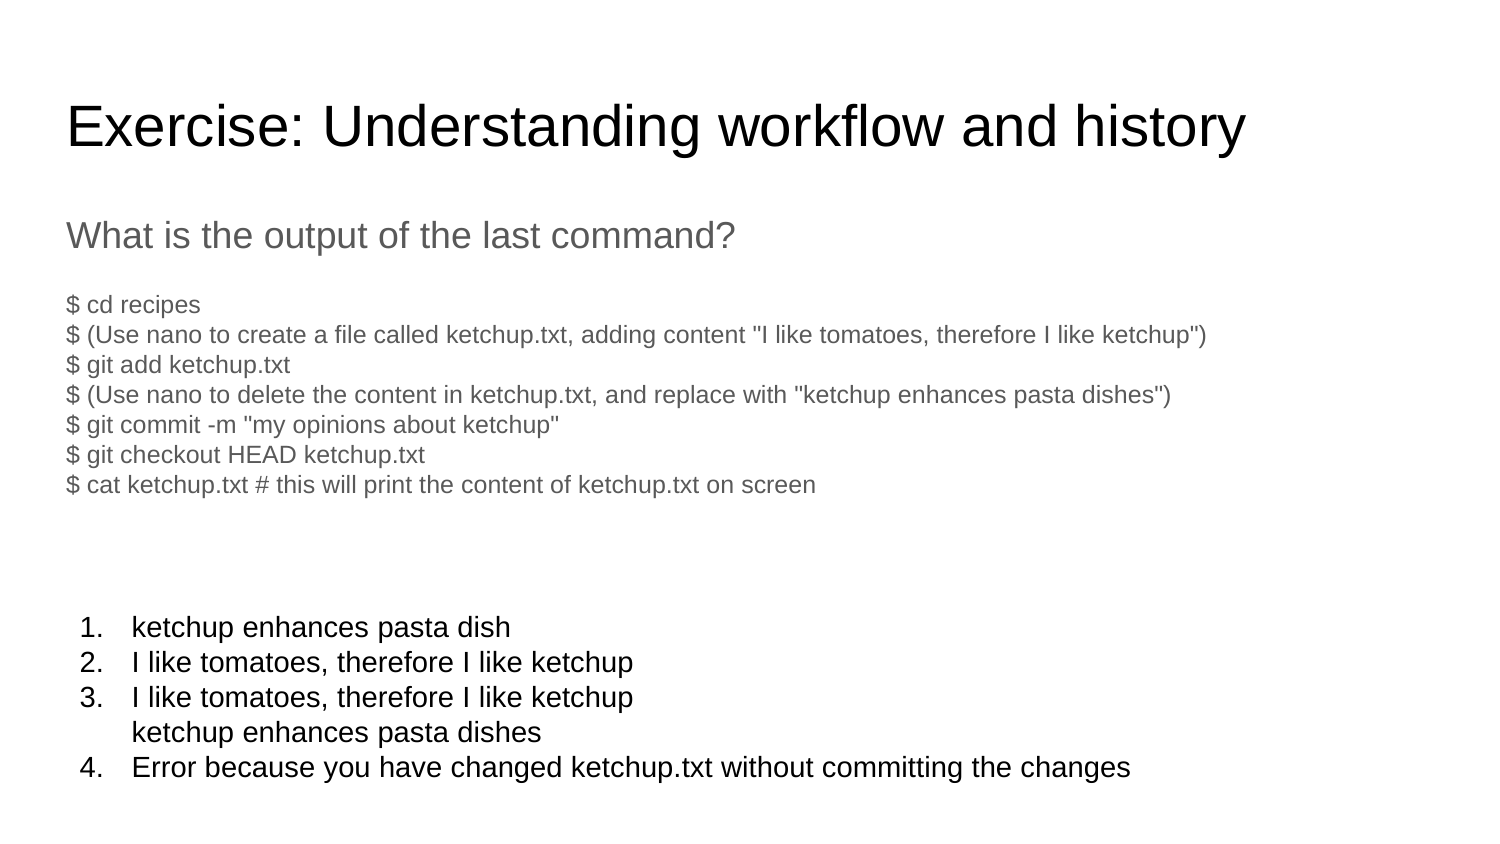

# Exercise: Understanding workflow and history
What is the output of the last command?
$ cd recipes
$ (Use nano to create a file called ketchup.txt, adding content "I like tomatoes, therefore I like ketchup")
$ git add ketchup.txt
$ (Use nano to delete the content in ketchup.txt, and replace with "ketchup enhances pasta dishes")
$ git commit -m "my opinions about ketchup"
$ git checkout HEAD ketchup.txt
$ cat ketchup.txt # this will print the content of ketchup.txt on screen
ketchup enhances pasta dish
I like tomatoes, therefore I like ketchup
I like tomatoes, therefore I like ketchup
ketchup enhances pasta dishes
Error because you have changed ketchup.txt without committing the changes